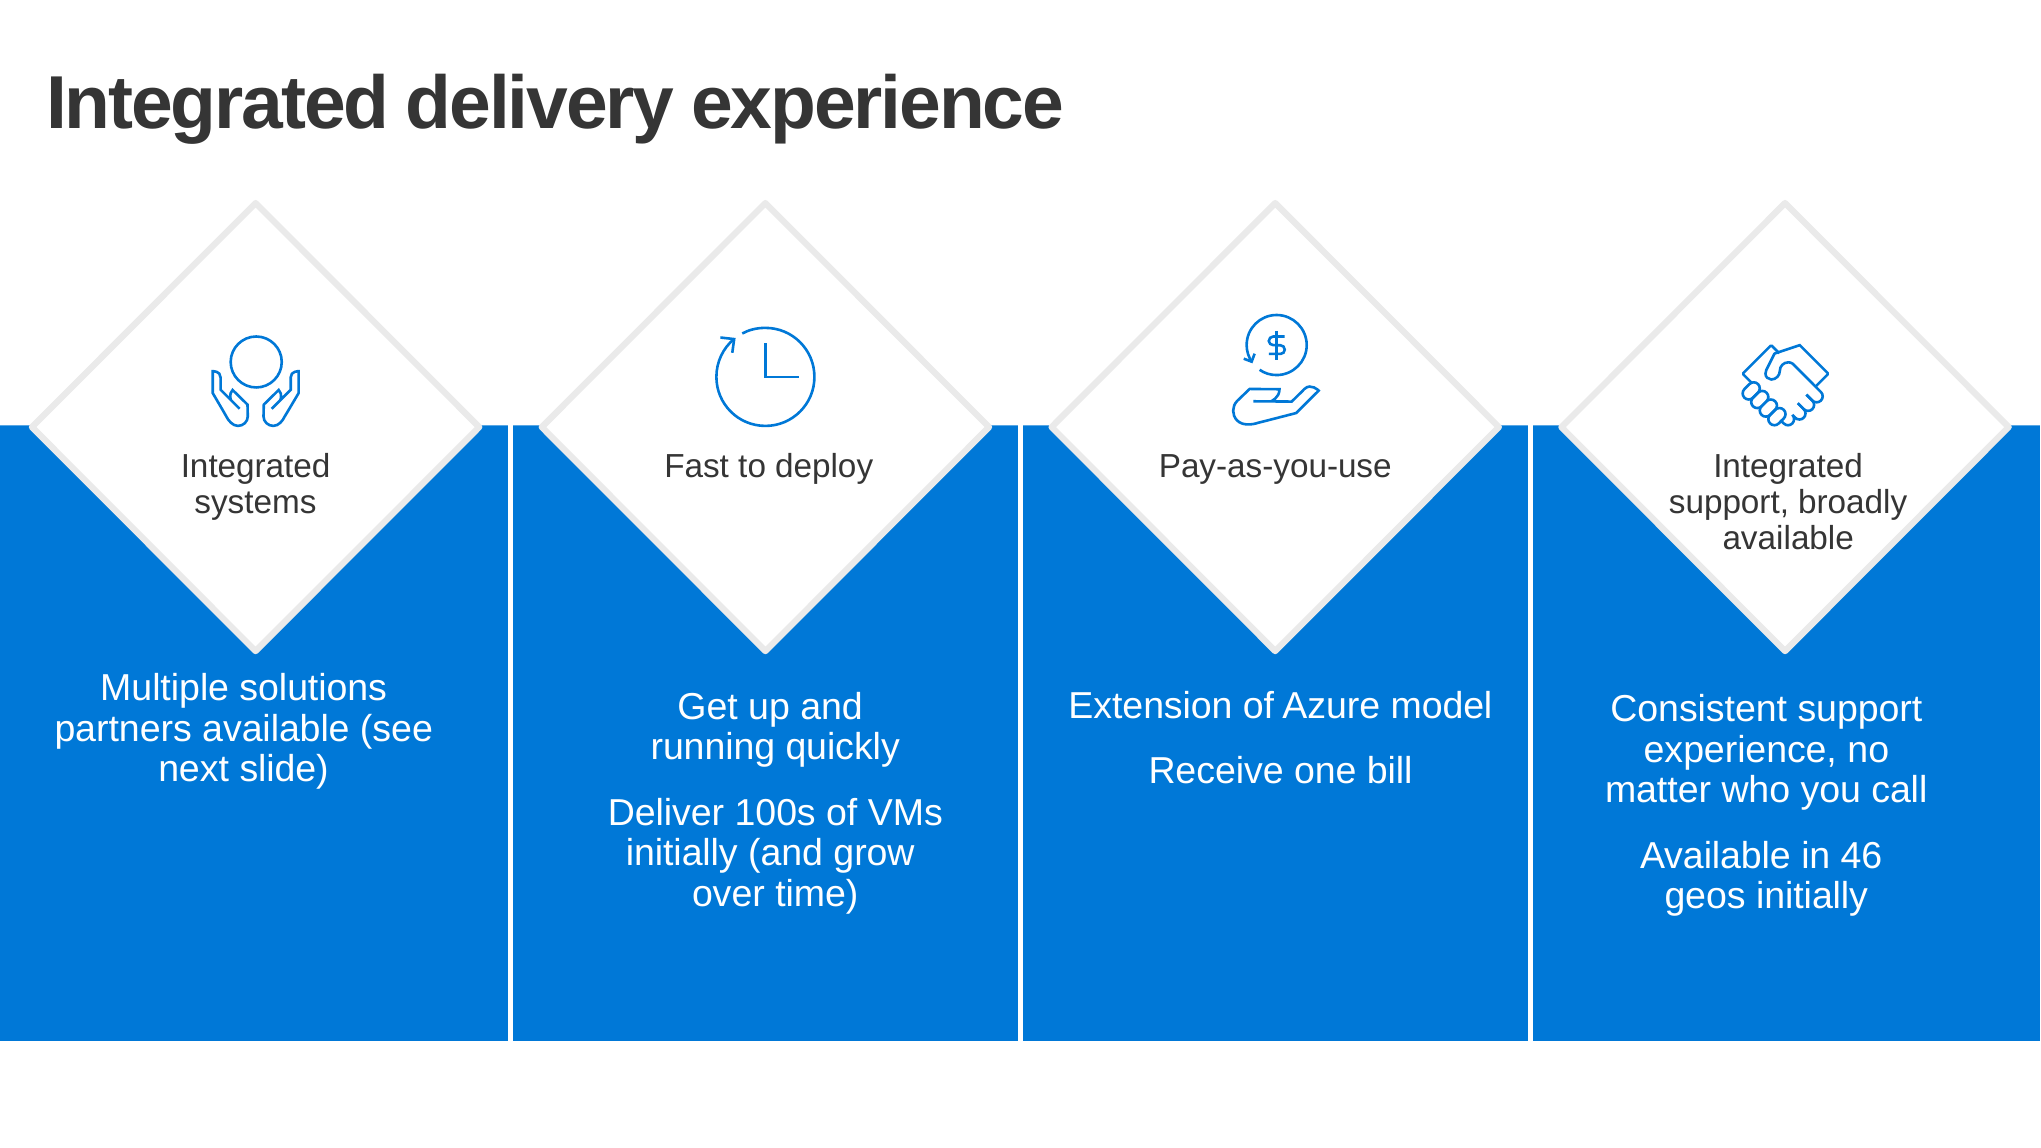

Integrated delivery experience

Integrated systems
Fast to deploy
Pay-as-you-use
Integrated support, broadly available
Multiple solutions partners available (see next slide)
Extension of Azure model
Receive one bill
Consistent support experience, no matter who you call
Available in 46
geos initially
Get up and
running quickly
Deliver 100s of VMs initially (and grow
over time)